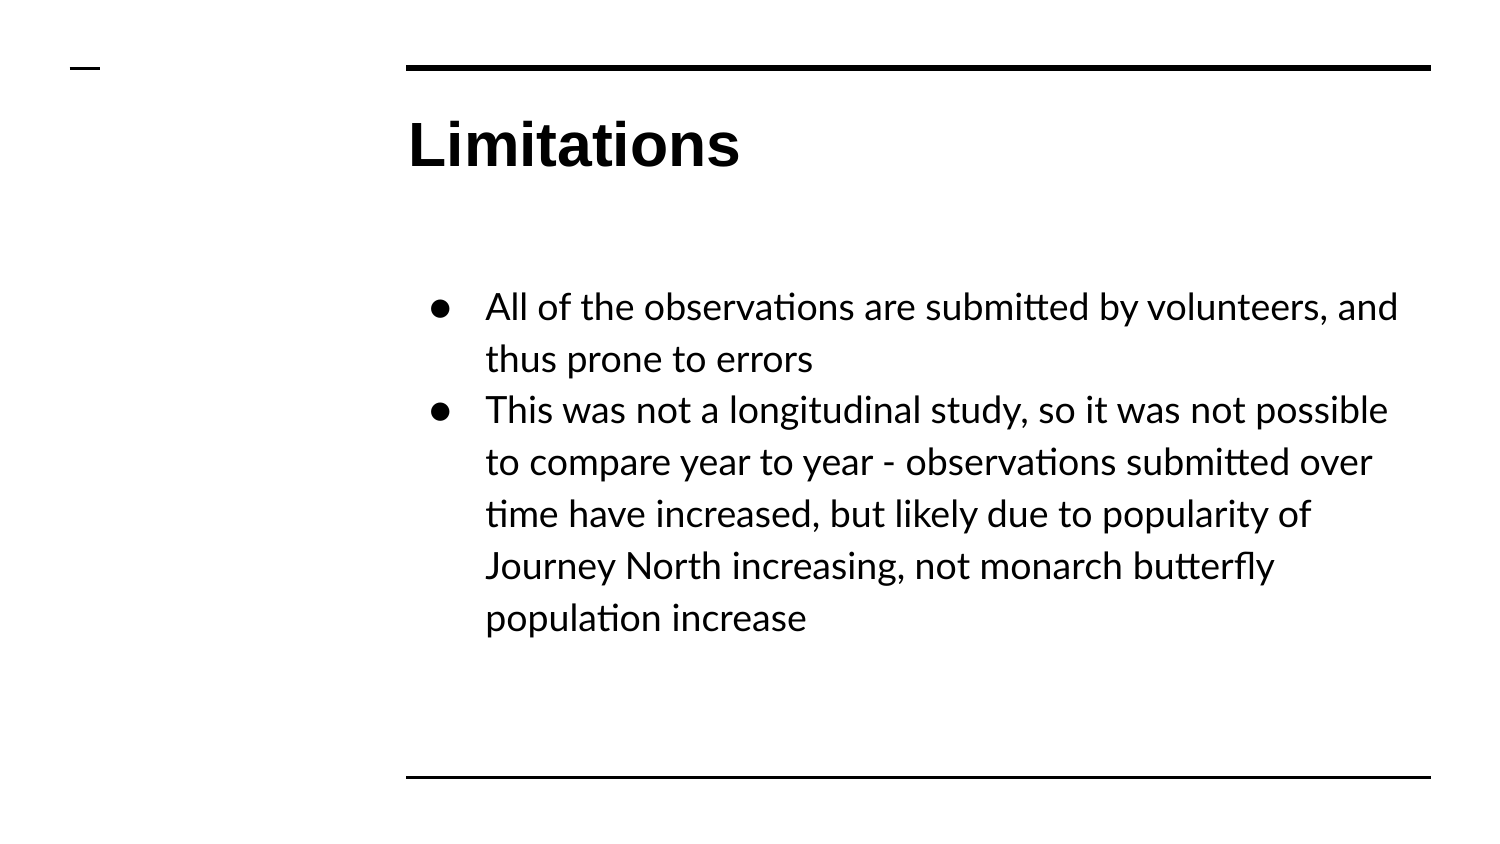

# Limitations
All of the observations are submitted by volunteers, and thus prone to errors
This was not a longitudinal study, so it was not possible to compare year to year - observations submitted over time have increased, but likely due to popularity of Journey North increasing, not monarch butterfly population increase